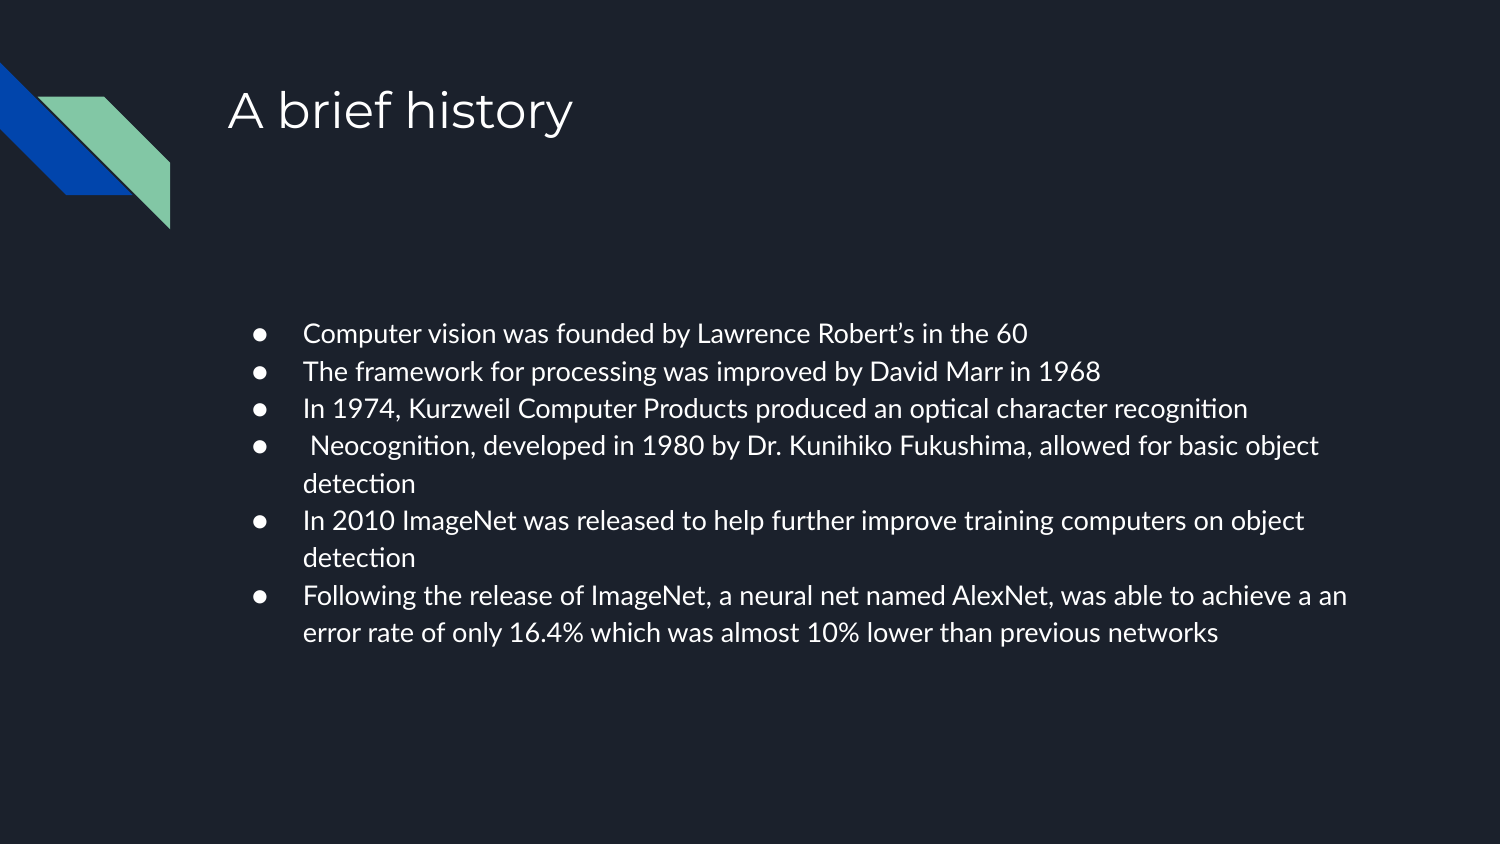

# A brief history
Computer vision was founded by Lawrence Robert’s in the 60
The framework for processing was improved by David Marr in 1968
In 1974, Kurzweil Computer Products produced an optical character recognition
 Neocognition, developed in 1980 by Dr. Kunihiko Fukushima, allowed for basic object detection
In 2010 ImageNet was released to help further improve training computers on object detection
Following the release of ImageNet, a neural net named AlexNet, was able to achieve a an error rate of only 16.4% which was almost 10% lower than previous networks